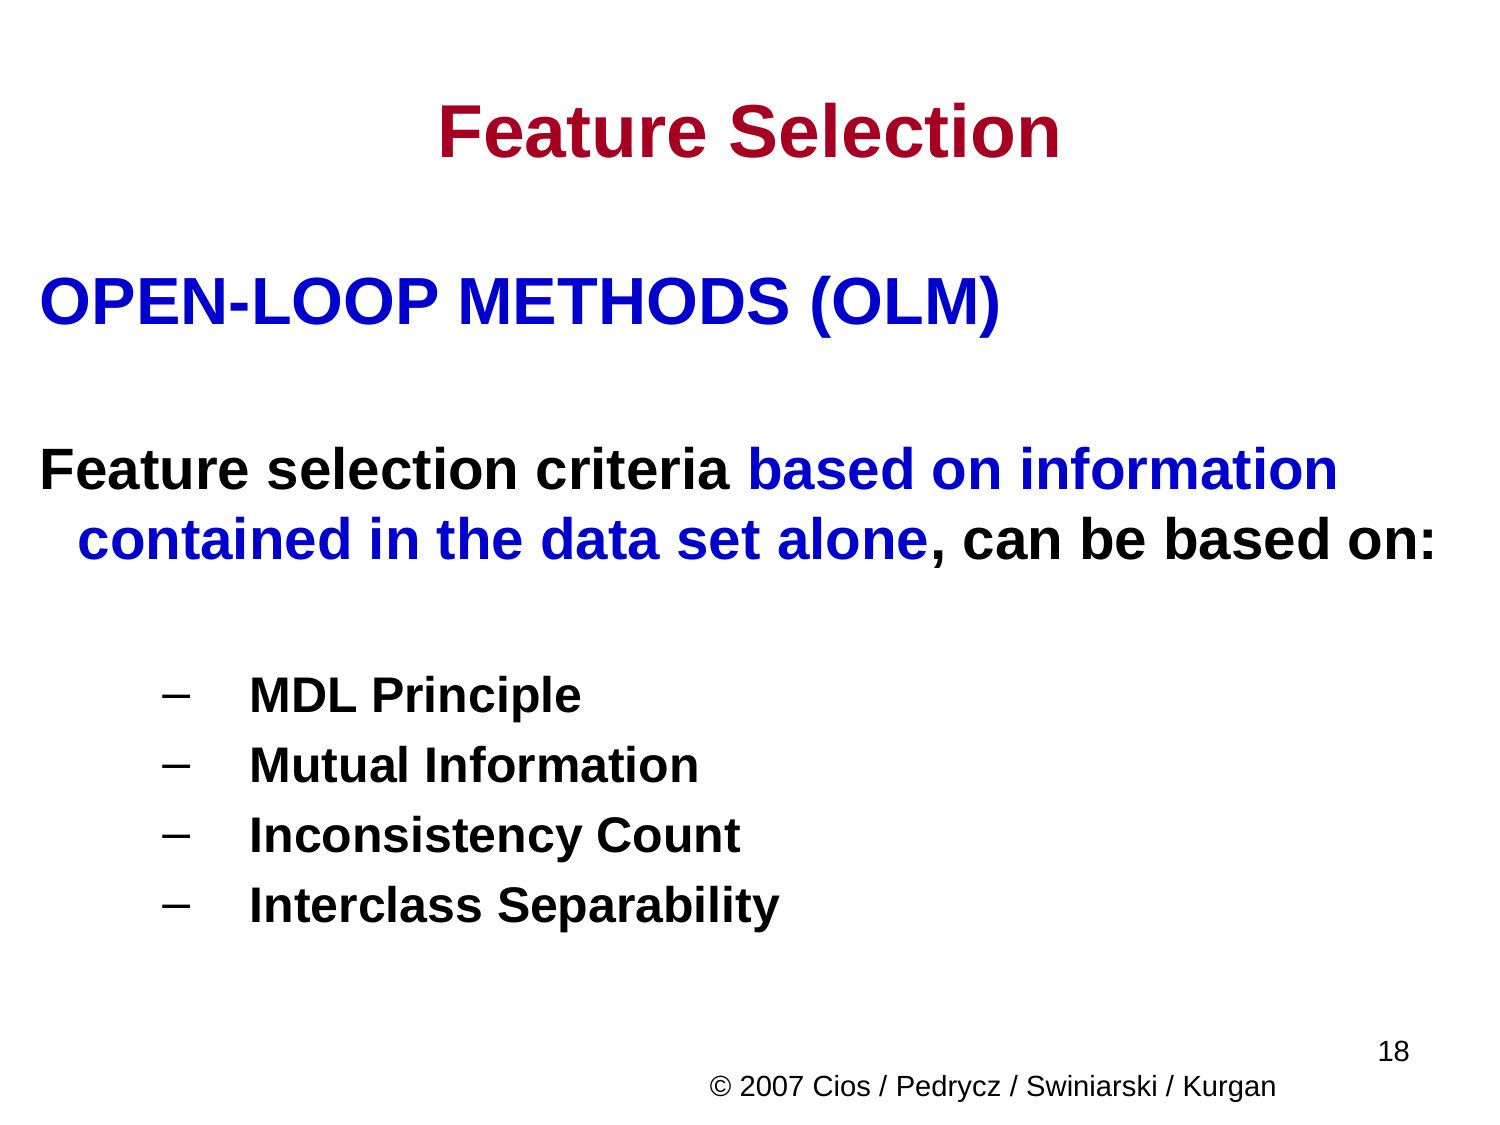

# Feature Selection
OPEN-LOOP METHODS (OLM)

Feature selection criteria based on information contained in the data set alone, can be based on:

MDL Principle
Mutual Information
Inconsistency Count
Interclass Separability

© 2007 Cios / Pedrycz / Swiniarski / Kurgan
	18